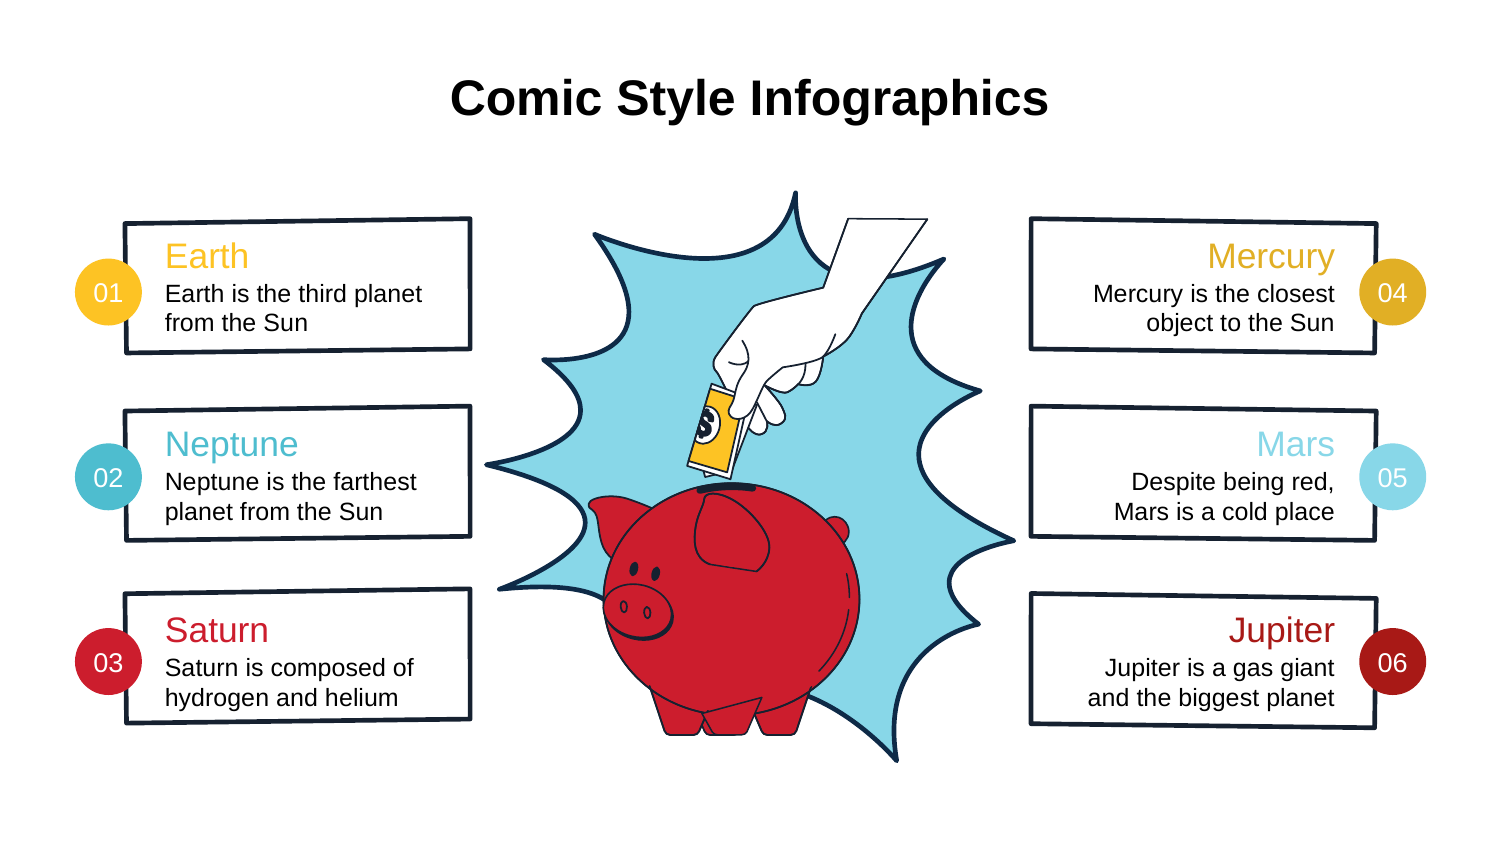

# Comic Style Infographics

Earth
Mercury

01
04
Earth is the third planet from the Sun
Mercury is the closest object to the Sun

Neptune
Mars
02
05
Neptune is the farthest planet from the Sun
Despite being red,
Mars is a cold place

Saturn
Jupiter
03
06
Saturn is composed of hydrogen and helium
Jupiter is a gas giant
and the biggest planet